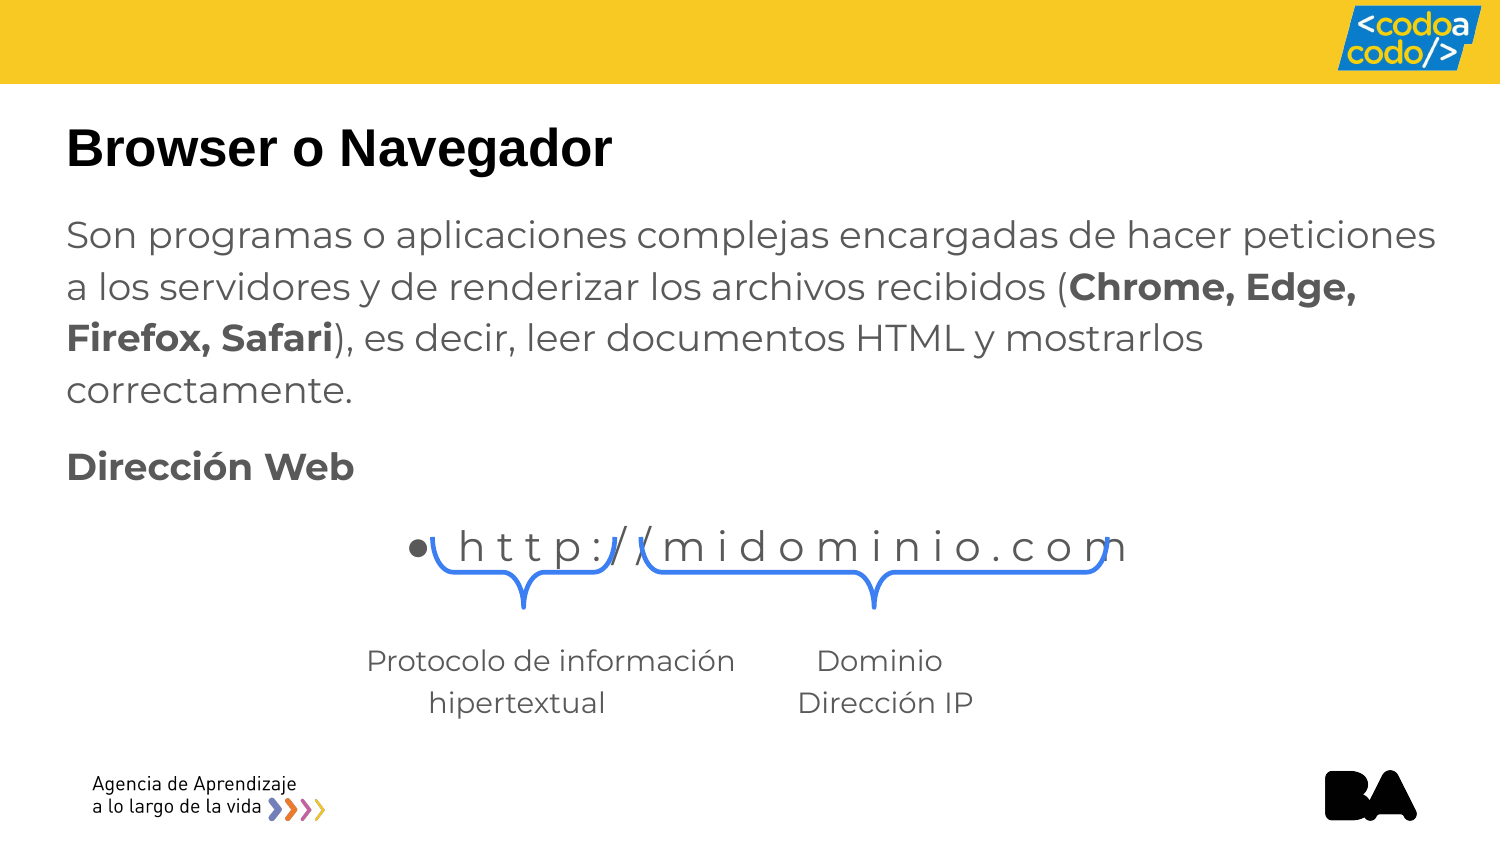

# Browser o Navegador
Son programas o aplicaciones complejas encargadas de hacer peticiones a los servidores y de renderizar los archivos recibidos (Chrome, Edge, Firefox, Safari), es decir, leer documentos HTML y mostrarlos correctamente.
Dirección Web
h t t p : / / m i d o m i n i o . c o m

		Protocolo de información 	Dominio
		        hipertextual	                 Dirección IP